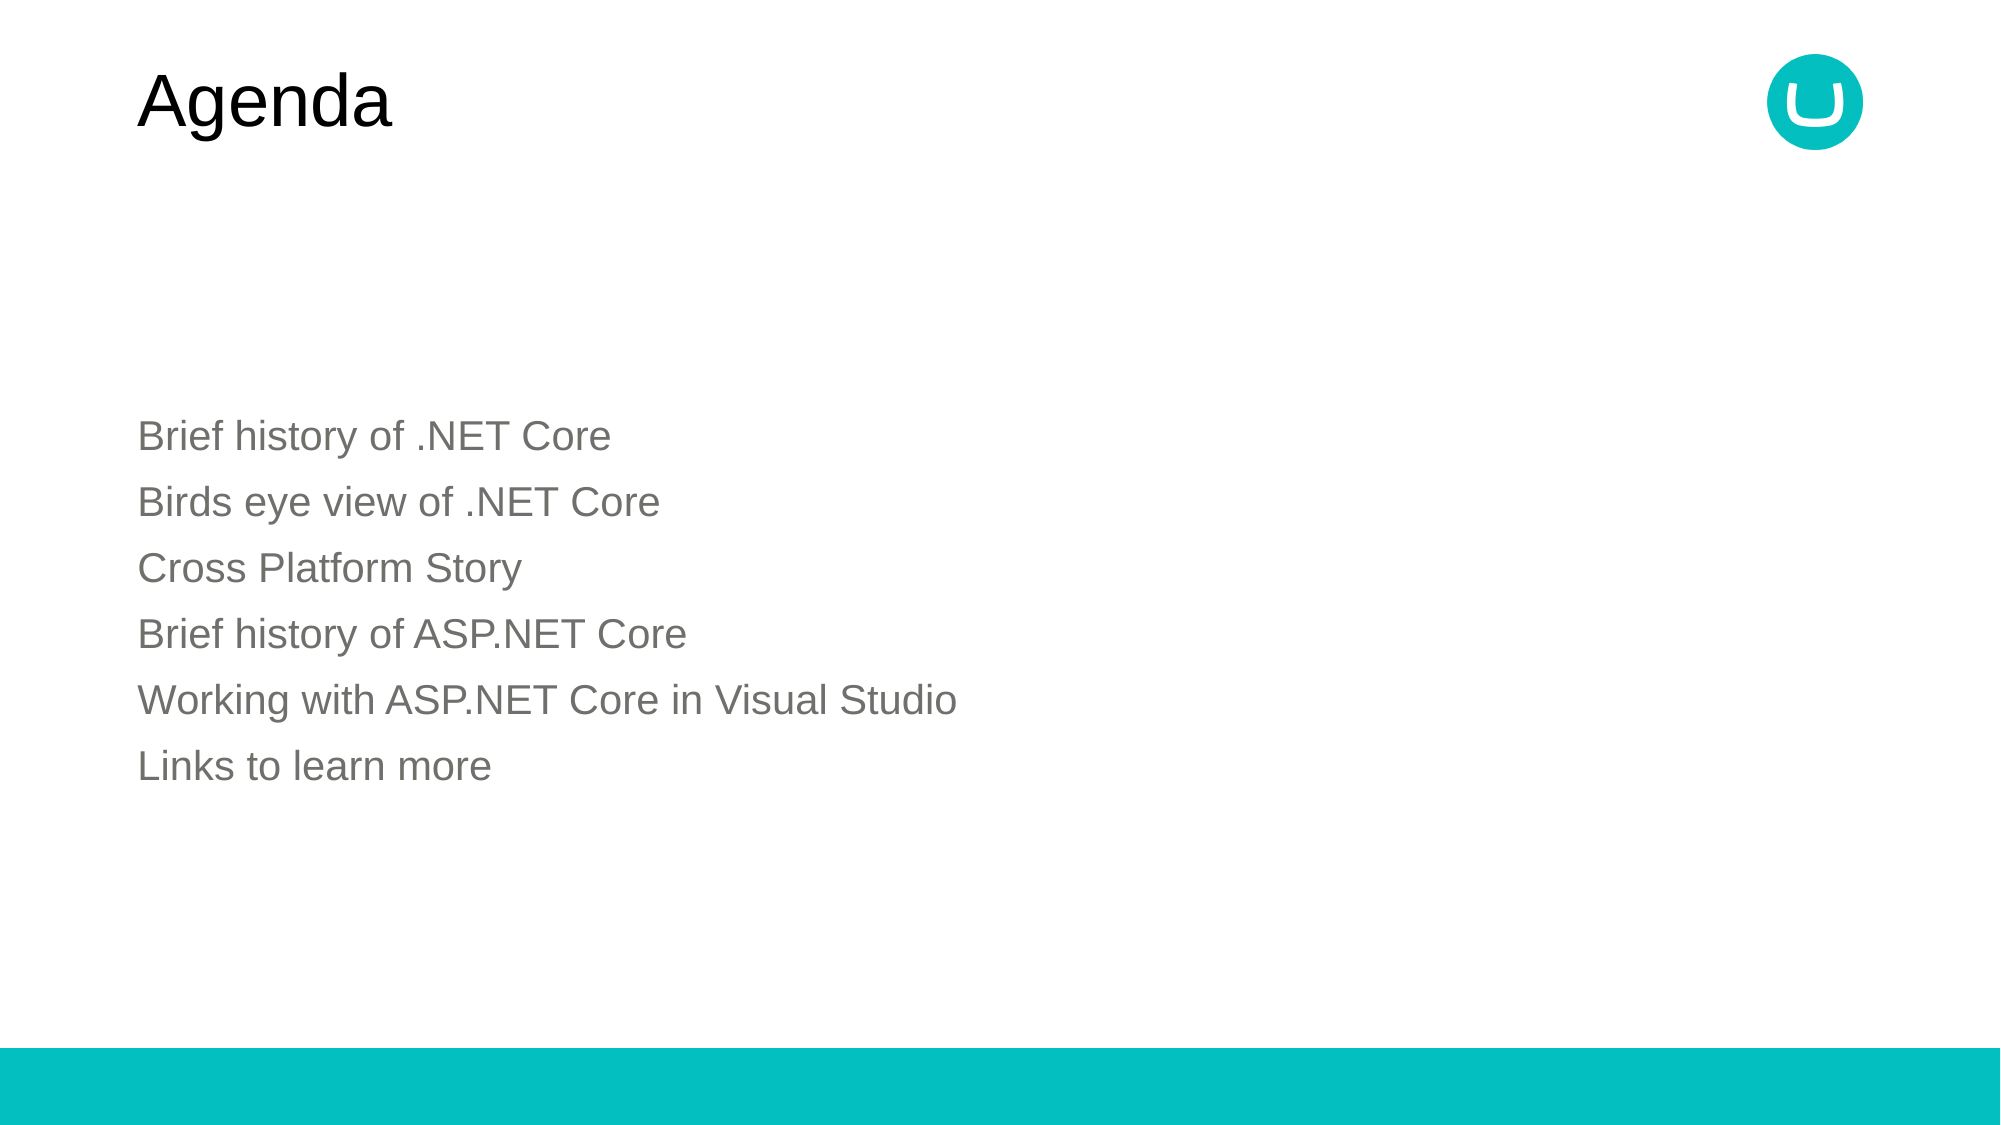

# Agenda
Brief history of .NET Core
Birds eye view of .NET Core
Cross Platform Story
Brief history of ASP.NET Core
Working with ASP.NET Core in Visual Studio
Links to learn more